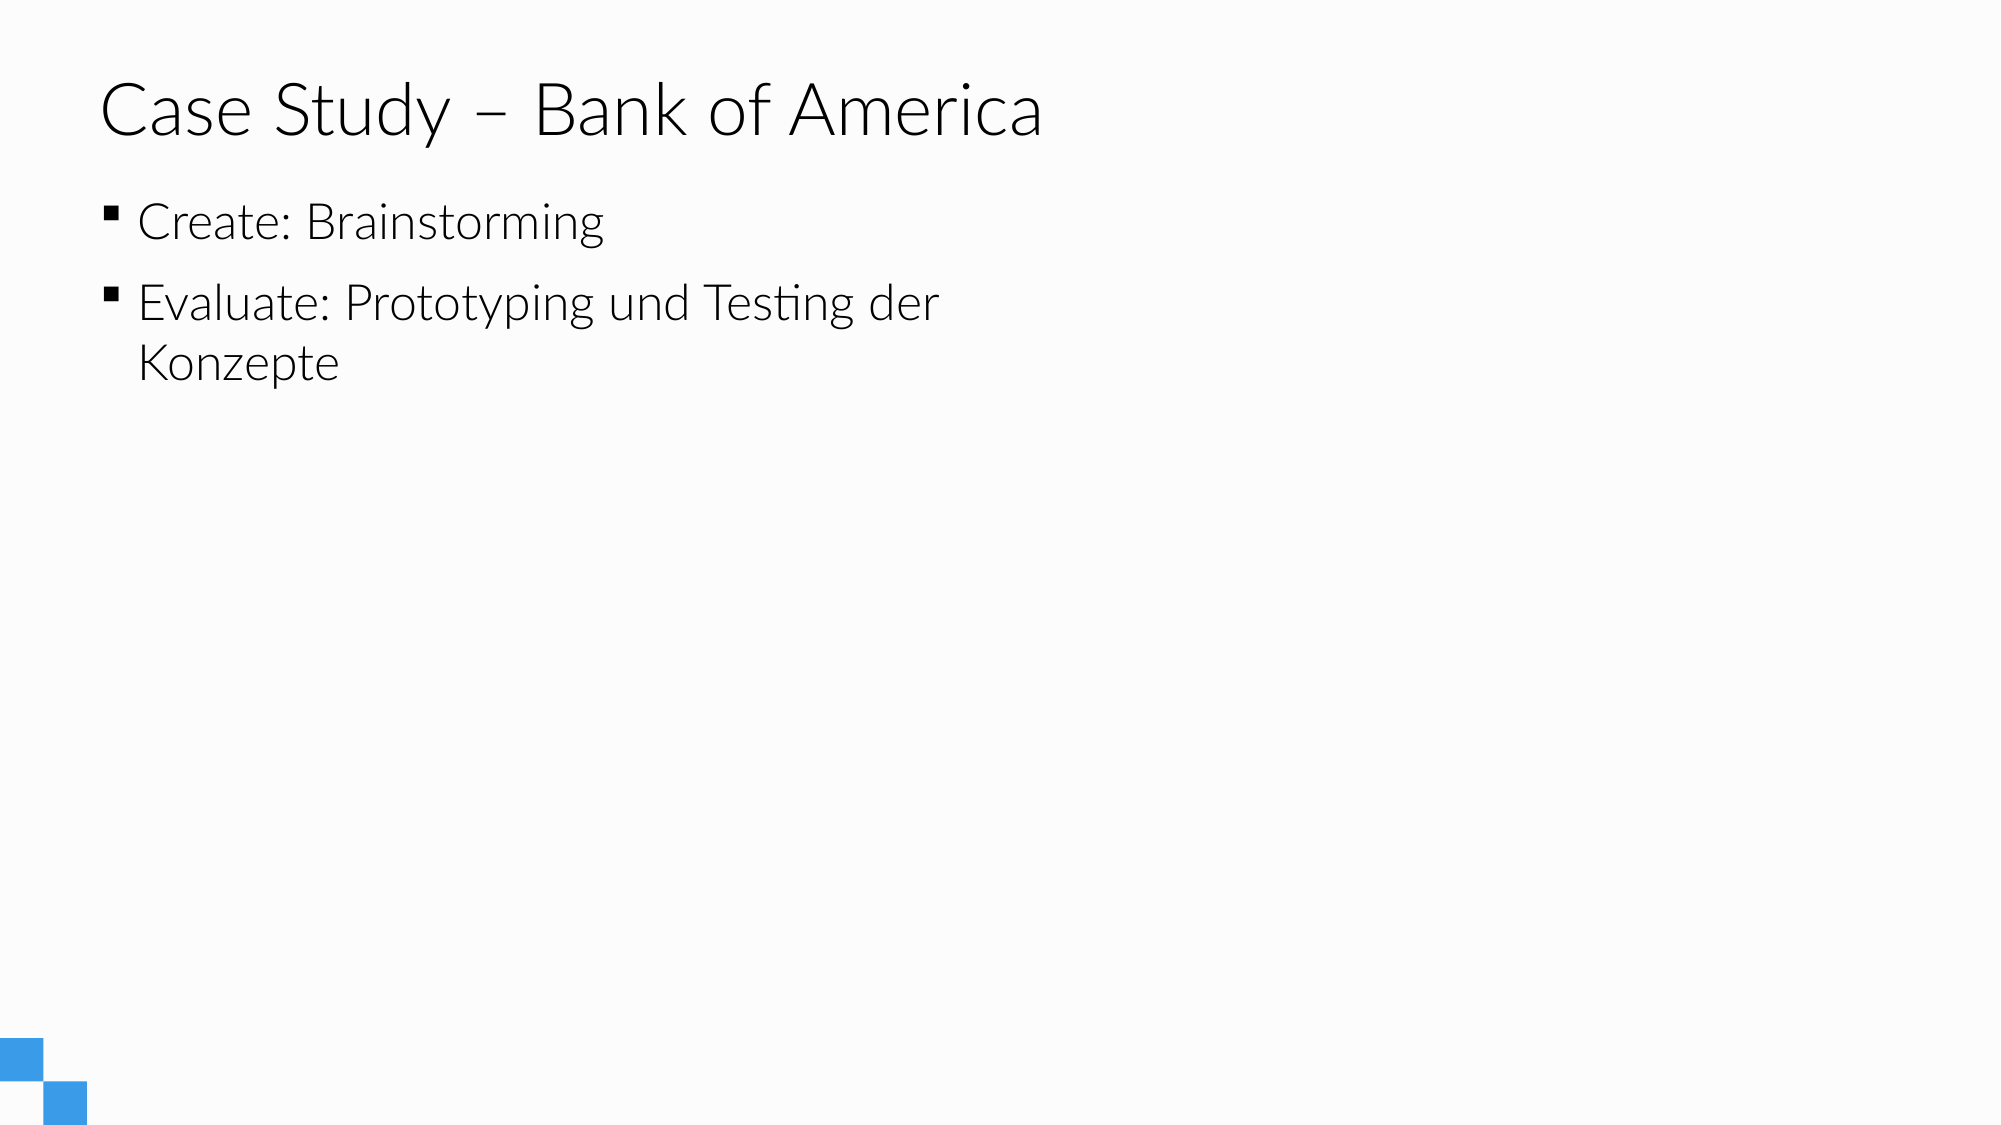

# Case Study – Bank of America
Create: Brainstorming
Evaluate: Prototyping und Testing der Konzepte